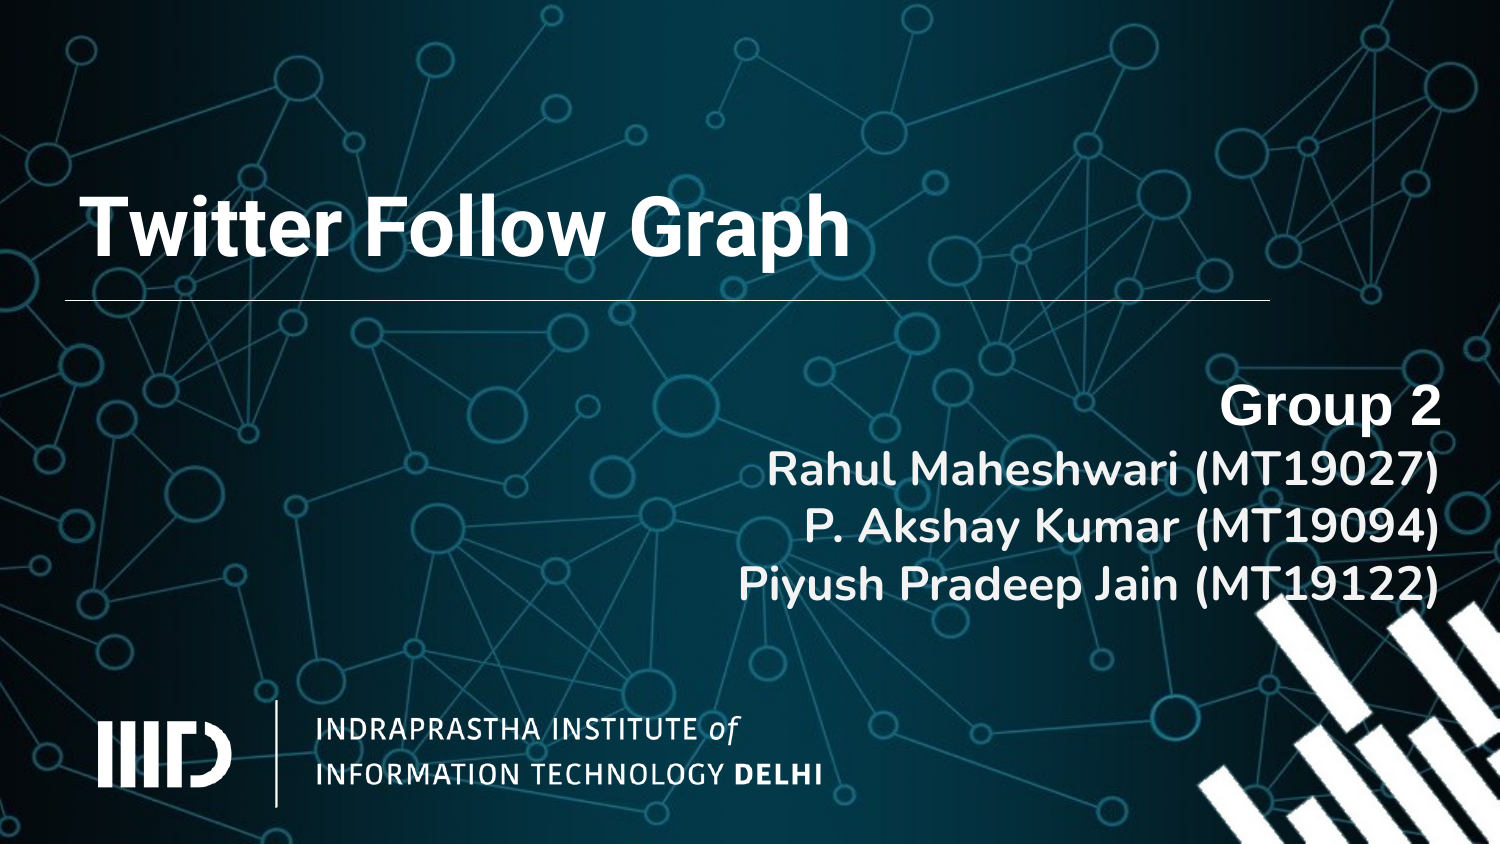

# Twitter Follow Graph
                                                   Group 2
Rahul Maheshwari (MT19027)
P. Akshay Kumar (MT19094)
Piyush Pradeep Jain (MT19122)